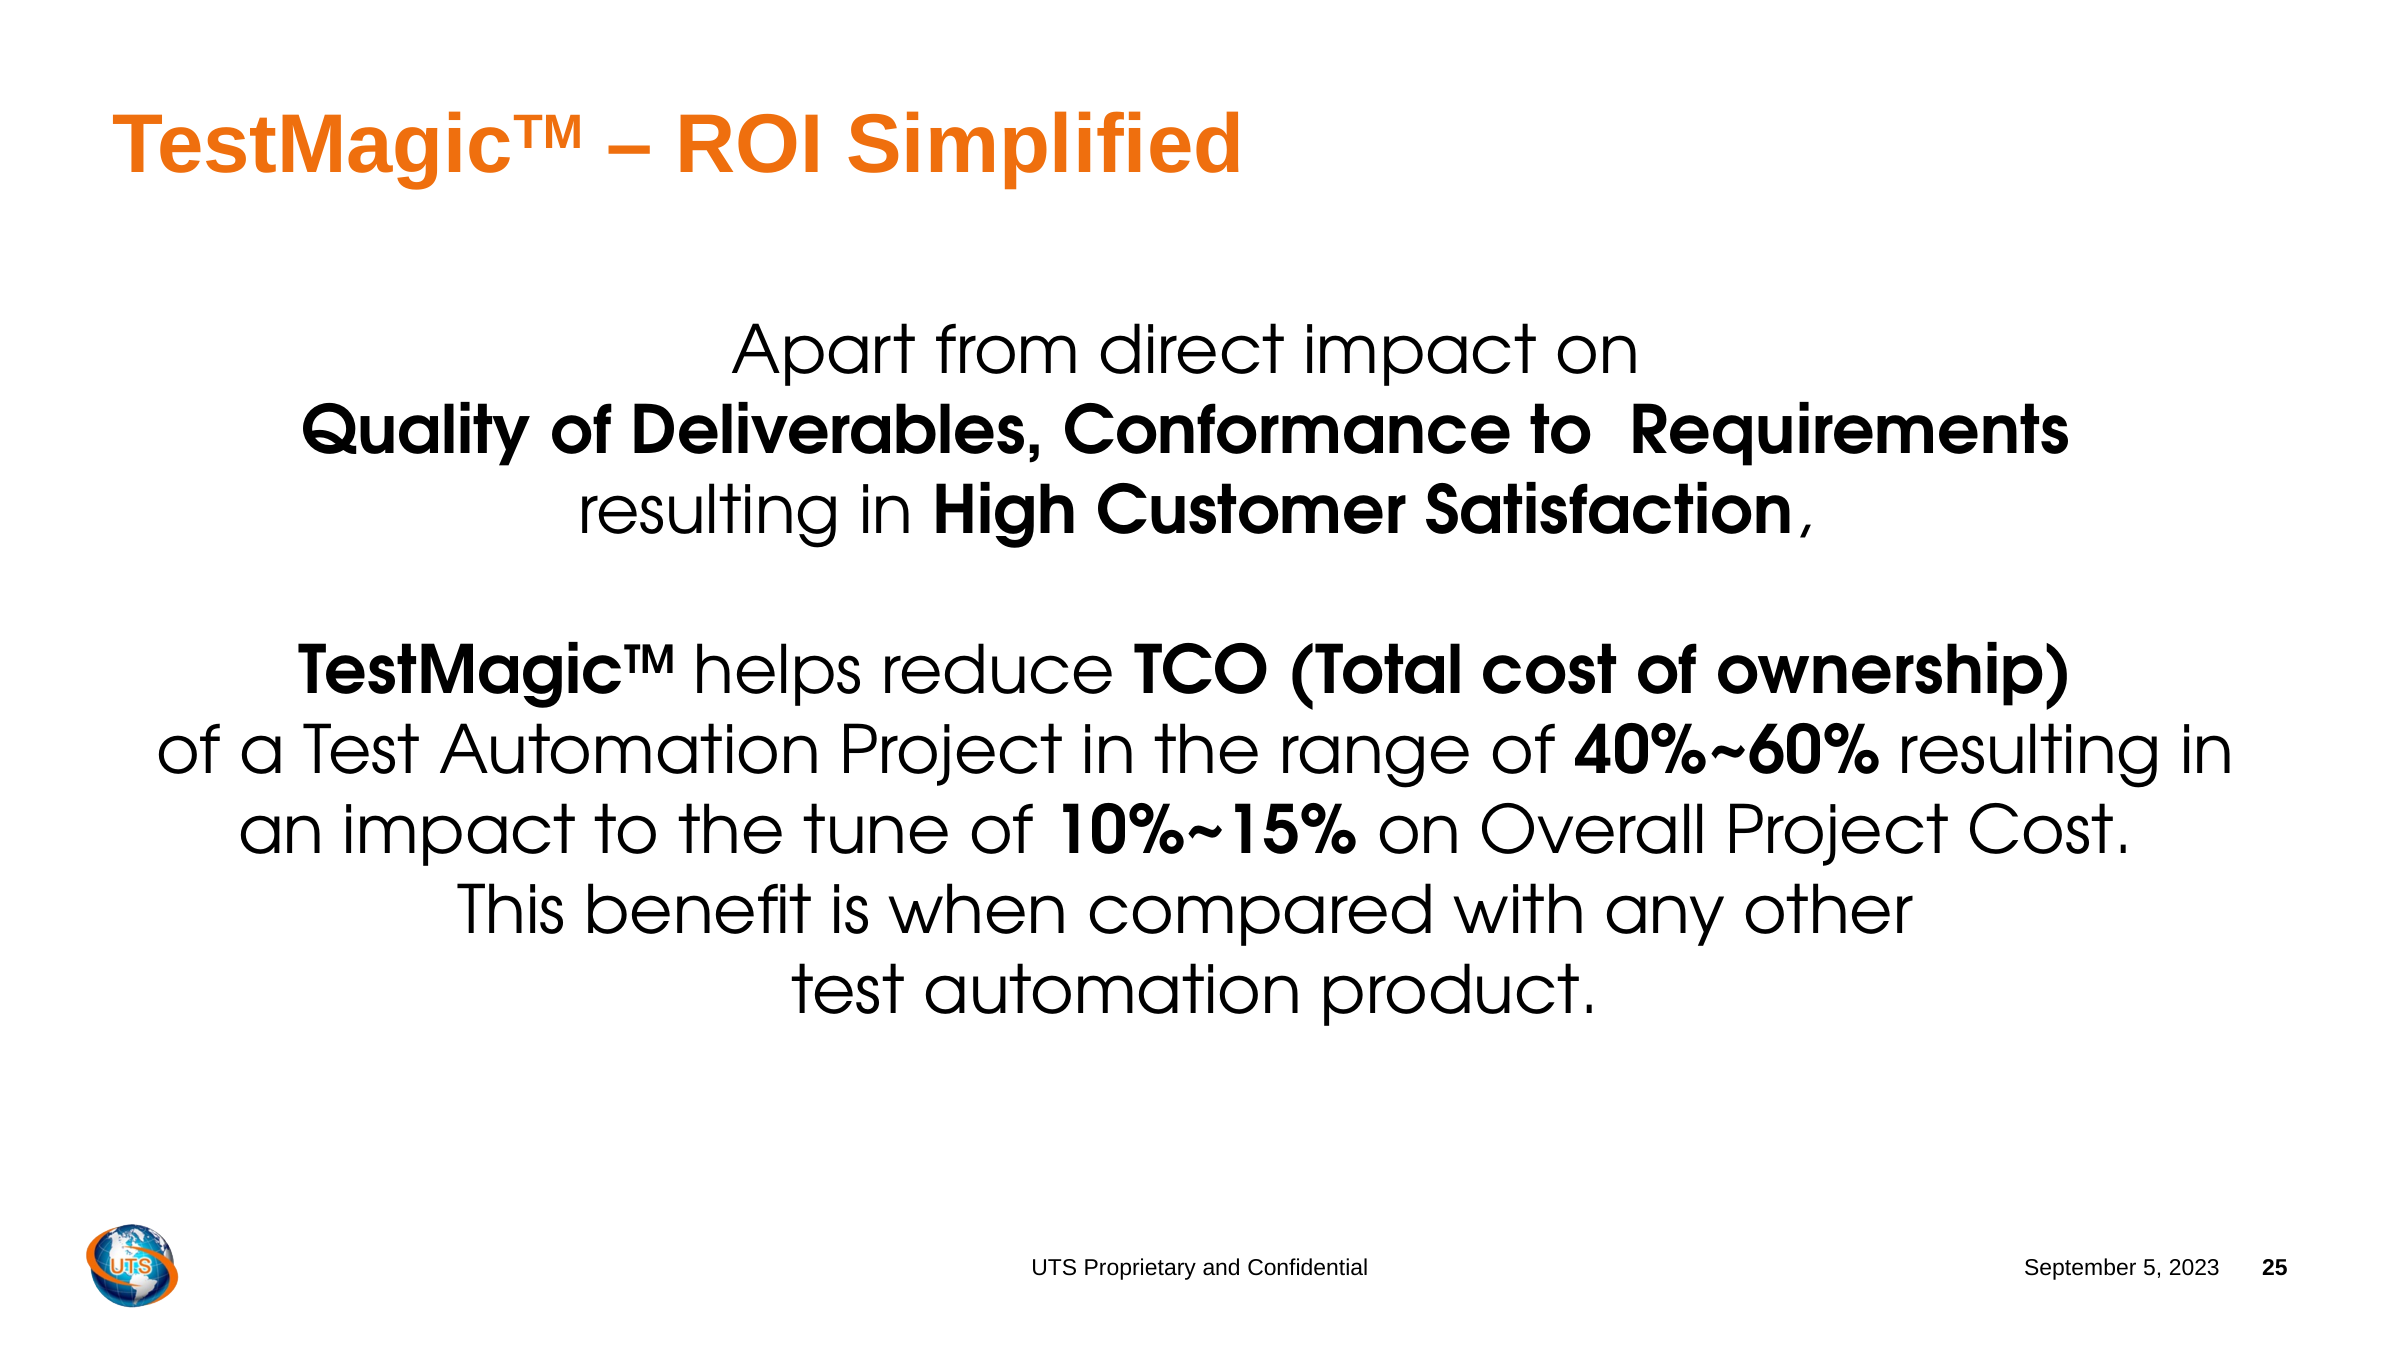

# TestMagicTM – ROI Simplified
Apart from direct impact on
Quality of Deliverables, Conformance to  Requirements
resulting in High Customer Satisfaction,

TestMagicTM helps reduce TCO (Total cost of ownership)
of a Test Automation Project in the range of 40%~60% resulting in an impact to the tune of 10%~15% on Overall Project Cost.
This benefit is when compared with any other
test automation product.